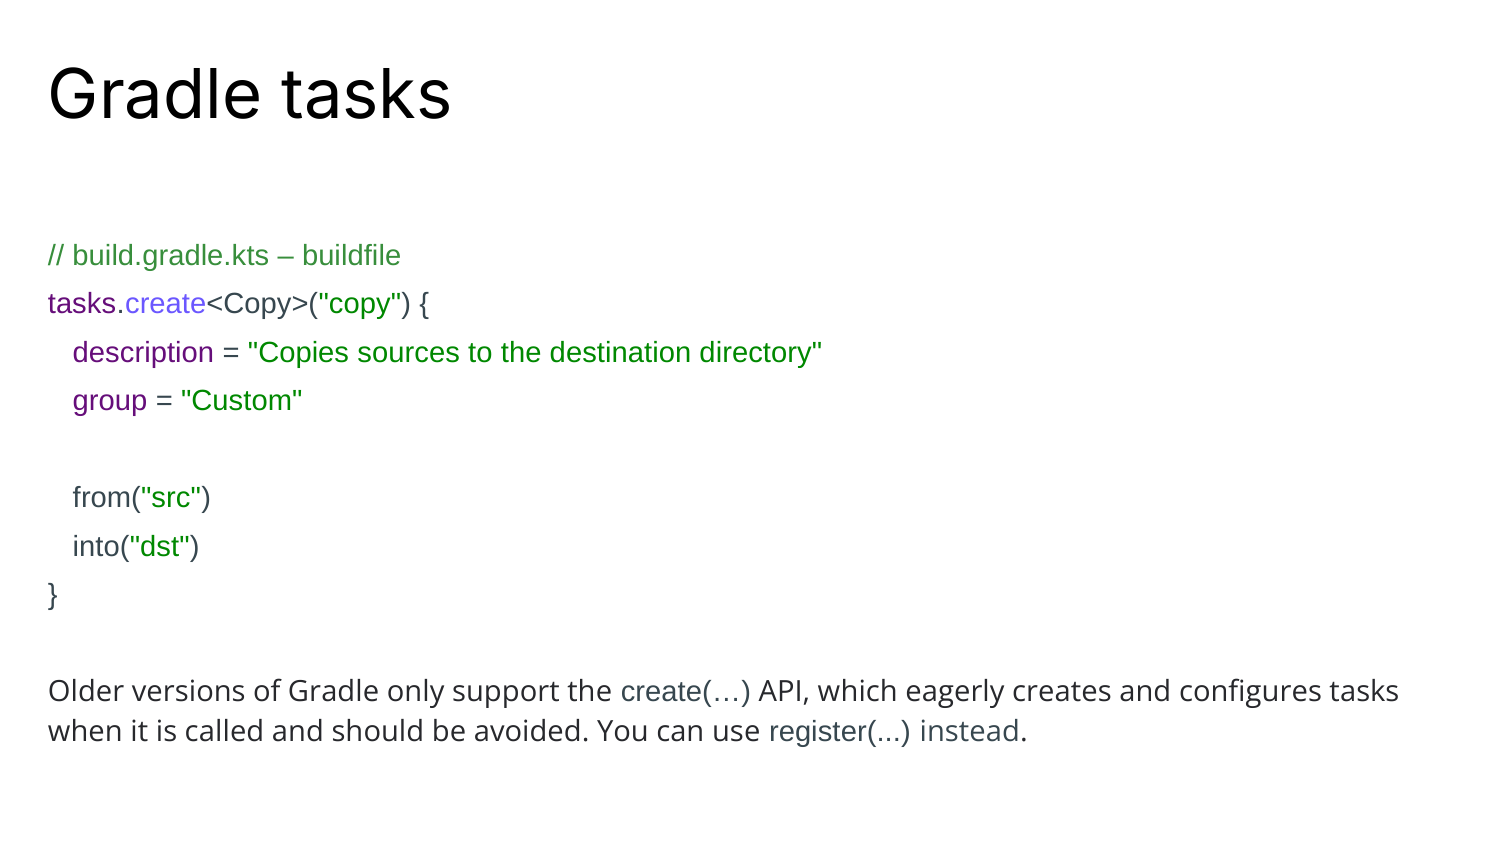

# Gradle tasks
// build.gradle.kts – buildfile
tasks.create<Copy>("copy") {
   description = "Copies sources to the destination directory"
   group = "Custom"

   from("src")
   into("dst")
}

Older versions of Gradle only support the create(…​) API, which eagerly creates and configures tasks when it is called and should be avoided. You can use register(...) instead.